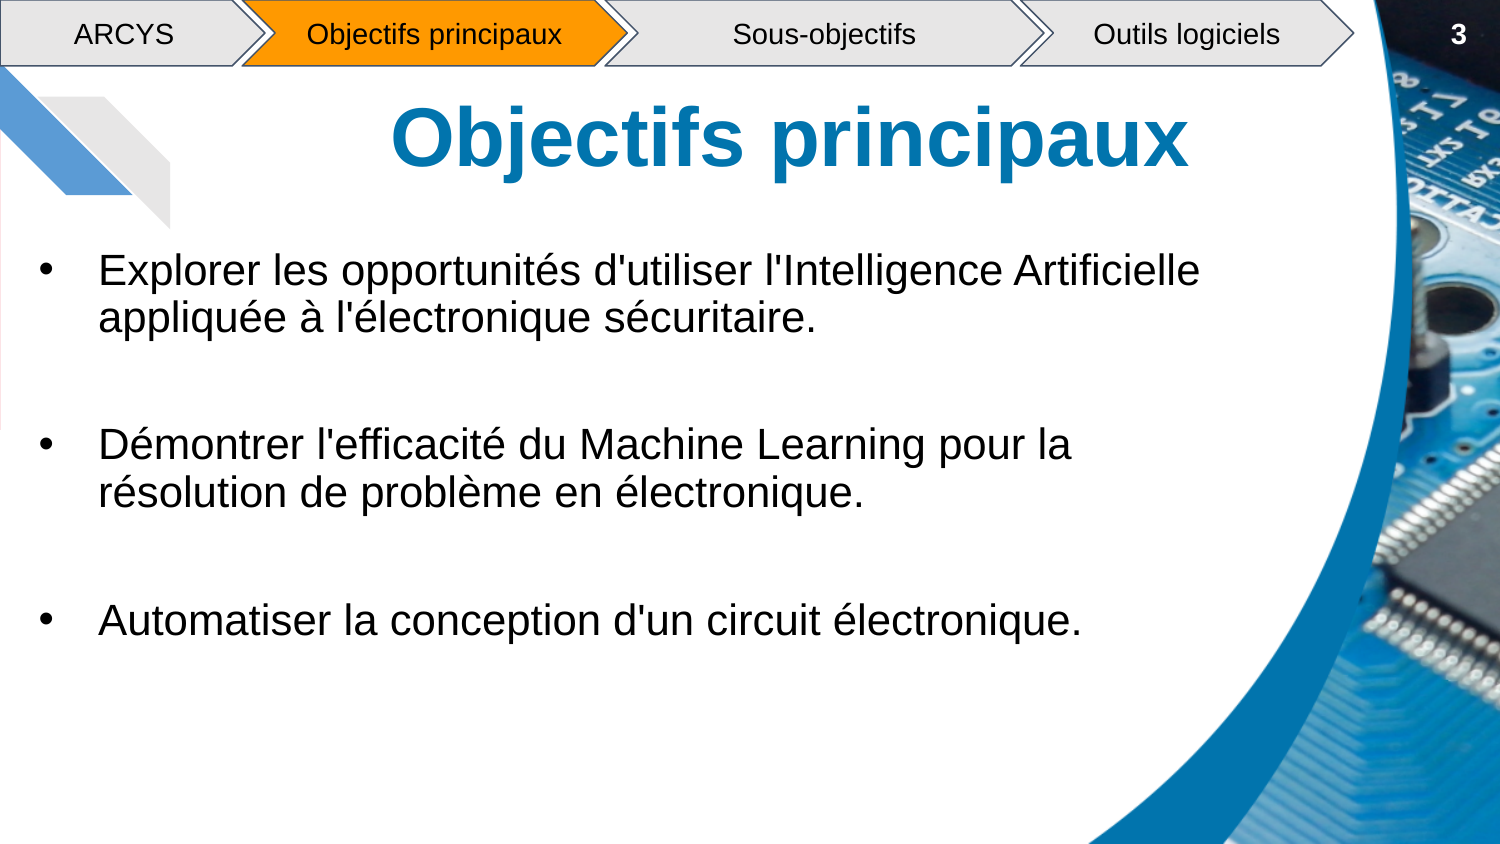

ARCYS
Objectifs principaux
Sous-objectifs
Outils logiciels
3
# Objectifs principaux
Explorer les opportunités d'utiliser l'Intelligence Artificielle appliquée à l'électronique sécuritaire.

Démontrer l'efficacité du Machine Learning pour la résolution de problème en électronique.

Automatiser la conception d'un circuit électronique.